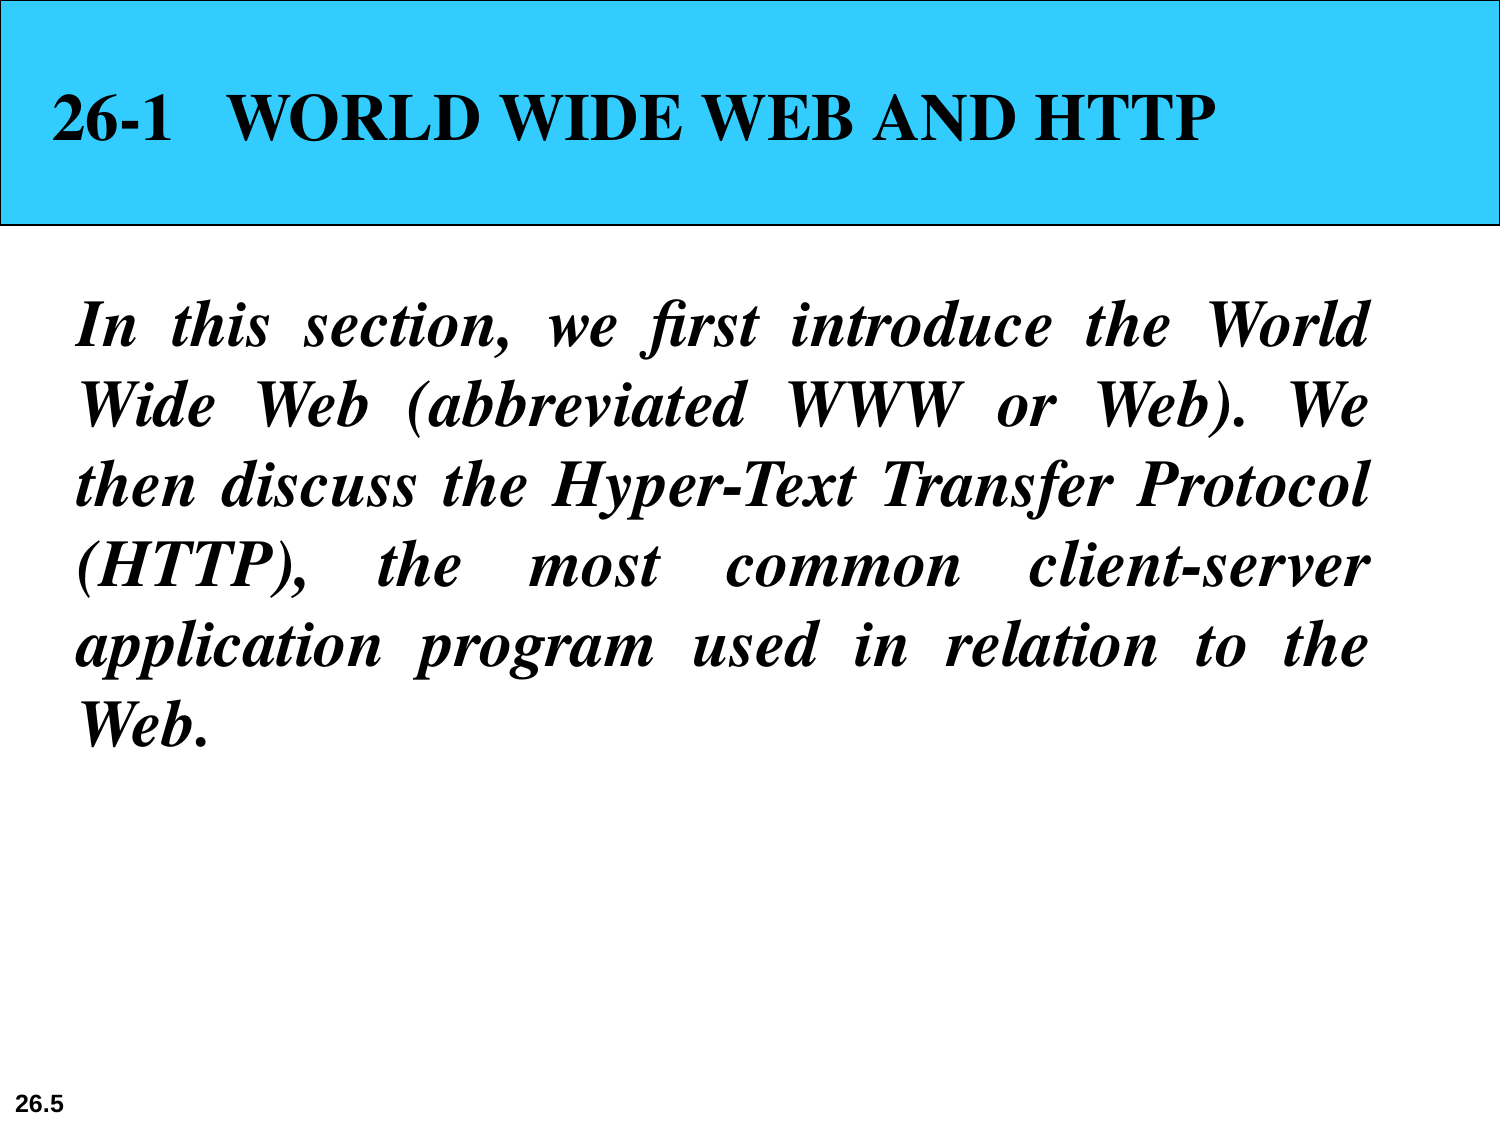

26-1   WORLD WIDE WEB AND HTTP
In this section, we first introduce the World Wide Web (abbreviated WWW or Web). We then discuss the Hyper-Text Transfer Protocol (HTTP), the most common client-server application program used in relation to the Web.
26.5